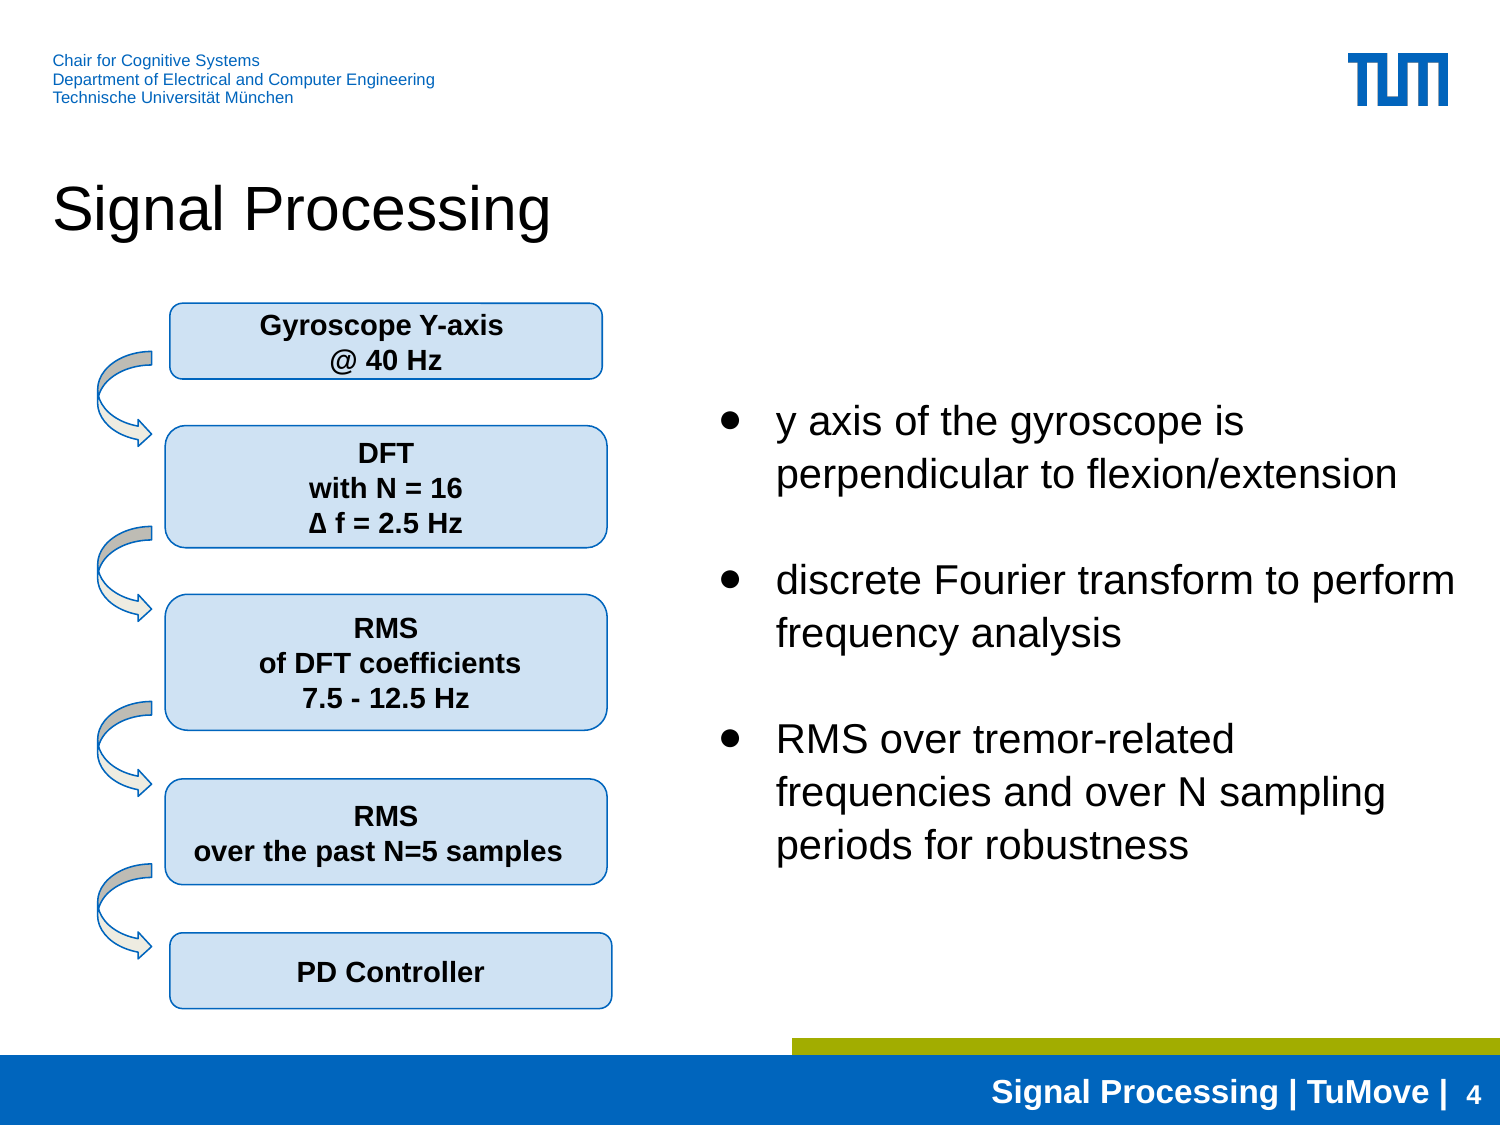

# Signal Processing
Gyroscope Y-axis
@ 40 Hz

y axis of the gyroscope is perpendicular to flexion/extension

discrete Fourier transform to perform frequency analysis

RMS over tremor-related frequencies and over N sampling periods for robustness
DFT
with N = 16
∆ f = 2.5 Hz

RMS
 of DFT coefficients
7.5 - 12.5 Hz

RMS
 over the past N=5 samples

PD Controller

Signal Processing | TuMove |
4